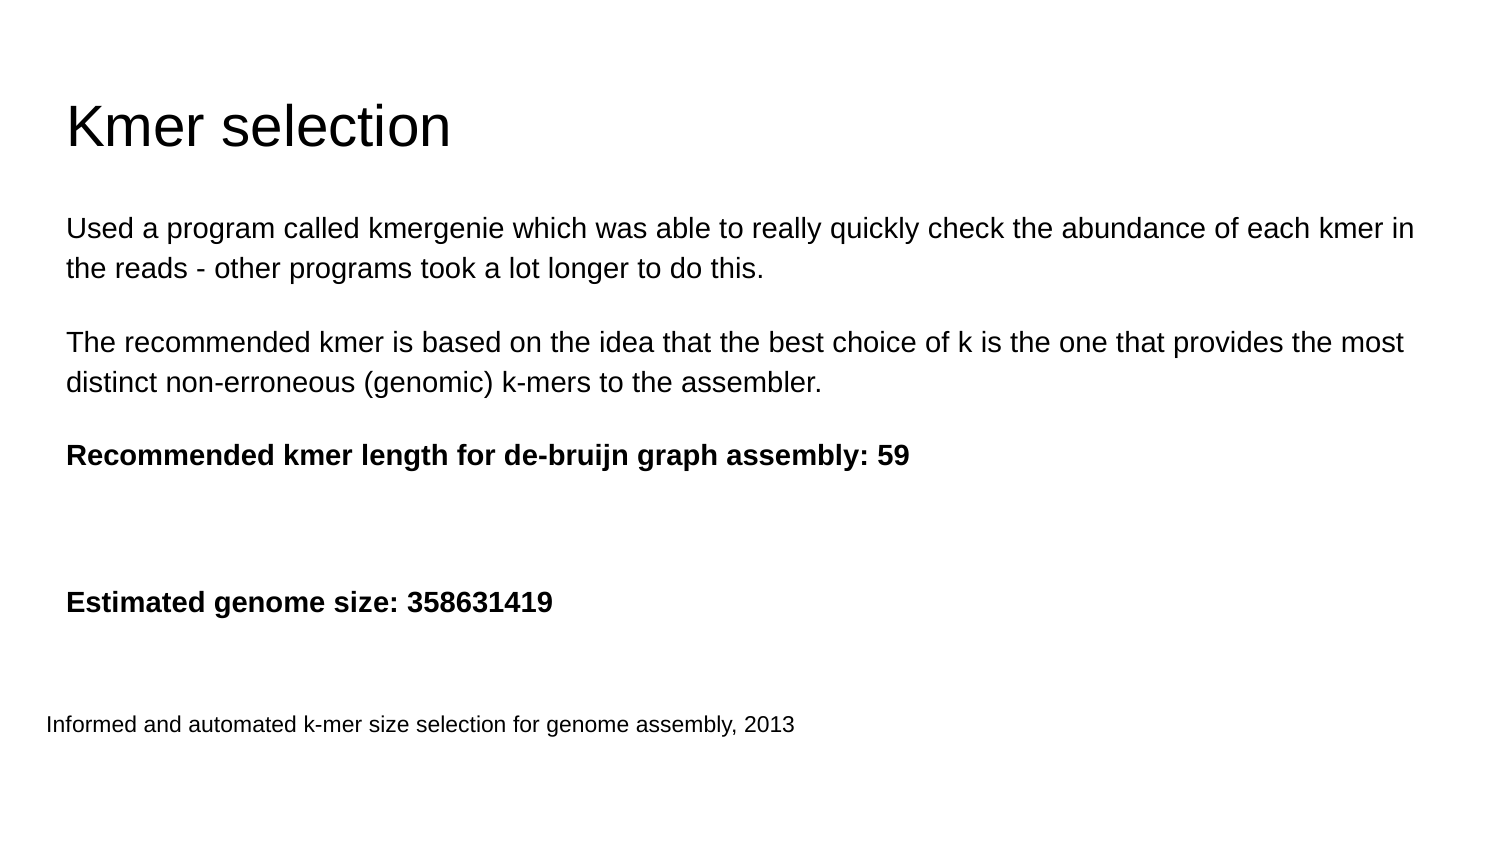

# Kmer selection
Used a program called kmergenie which was able to really quickly check the abundance of each kmer in the reads - other programs took a lot longer to do this.
The recommended kmer is based on the idea that the best choice of k is the one that provides the most distinct non-erroneous (genomic) k-mers to the assembler.
Recommended kmer length for de-bruijn graph assembly: 59

Estimated genome size: 358631419
Informed and automated k-mer size selection for genome assembly, 2013